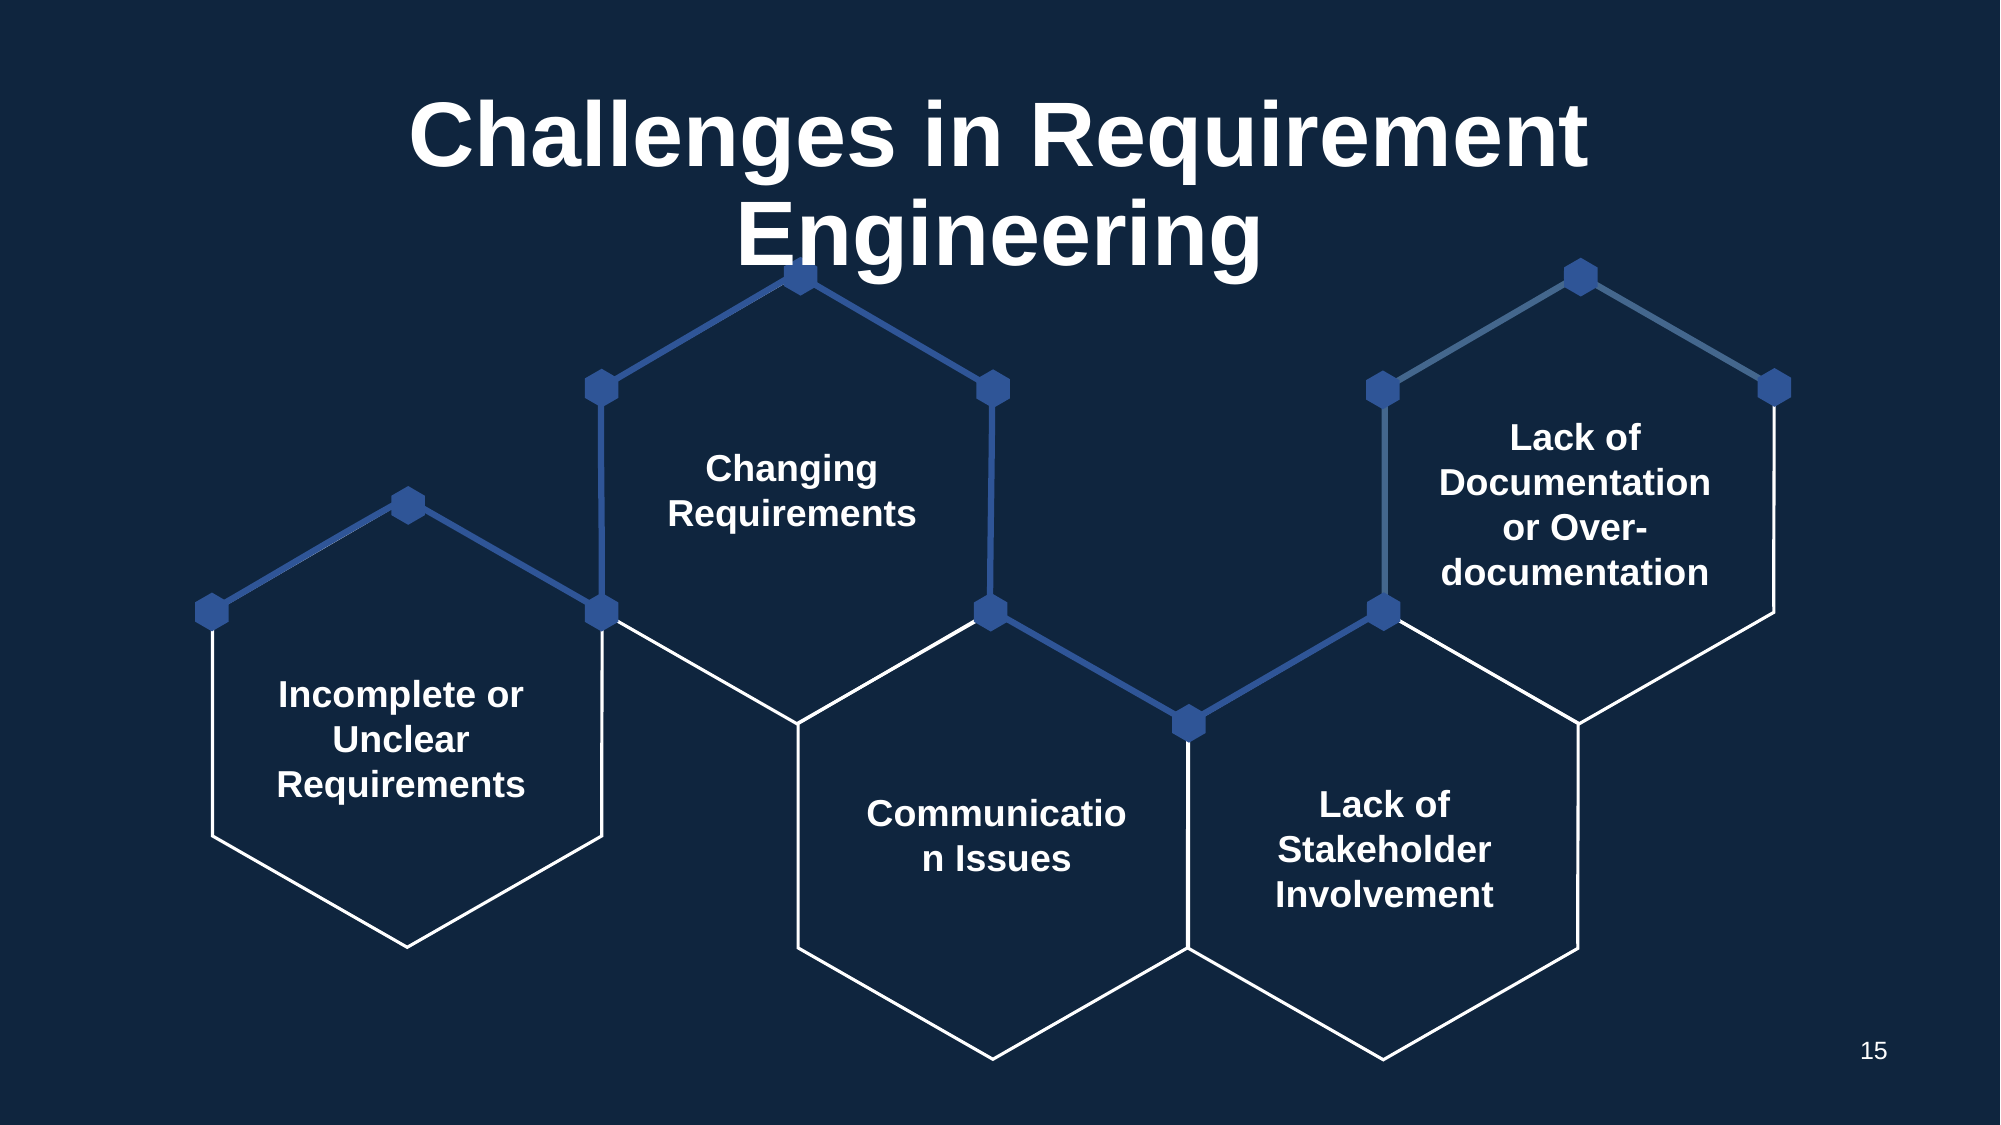

# Challenges in Requirement Engineering
Lack of Documentation or Over-documentation
Changing Requirements
Incomplete or Unclear Requirements
Lack of Stakeholder Involvement
Communication Issues
15